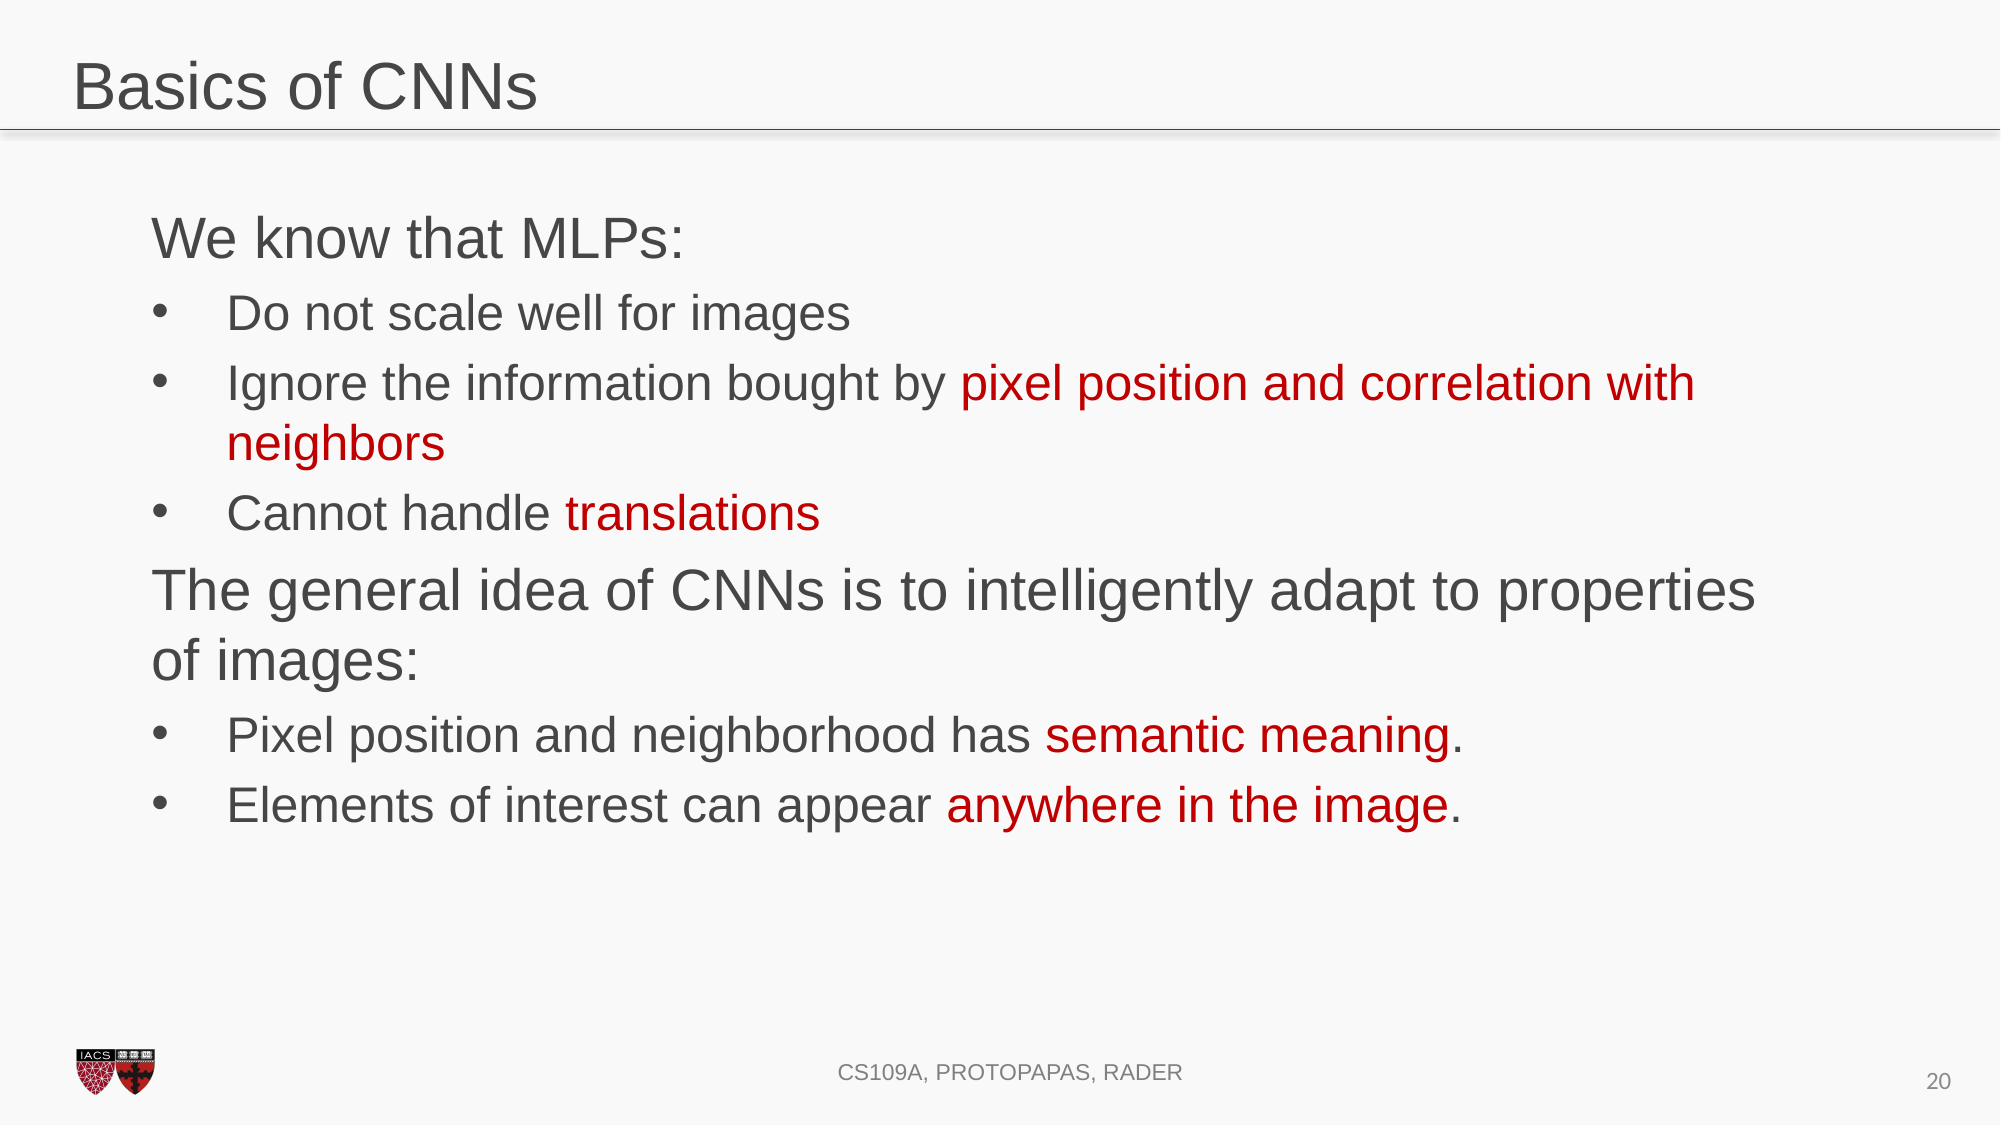

# Basics of CNNs
We know that MLPs:
Do not scale well for images
Ignore the information bought by pixel position and correlation with neighbors
Cannot handle translations
The general idea of CNNs is to intelligently adapt to properties of images:
Pixel position and neighborhood has semantic meaning.
Elements of interest can appear anywhere in the image.

20